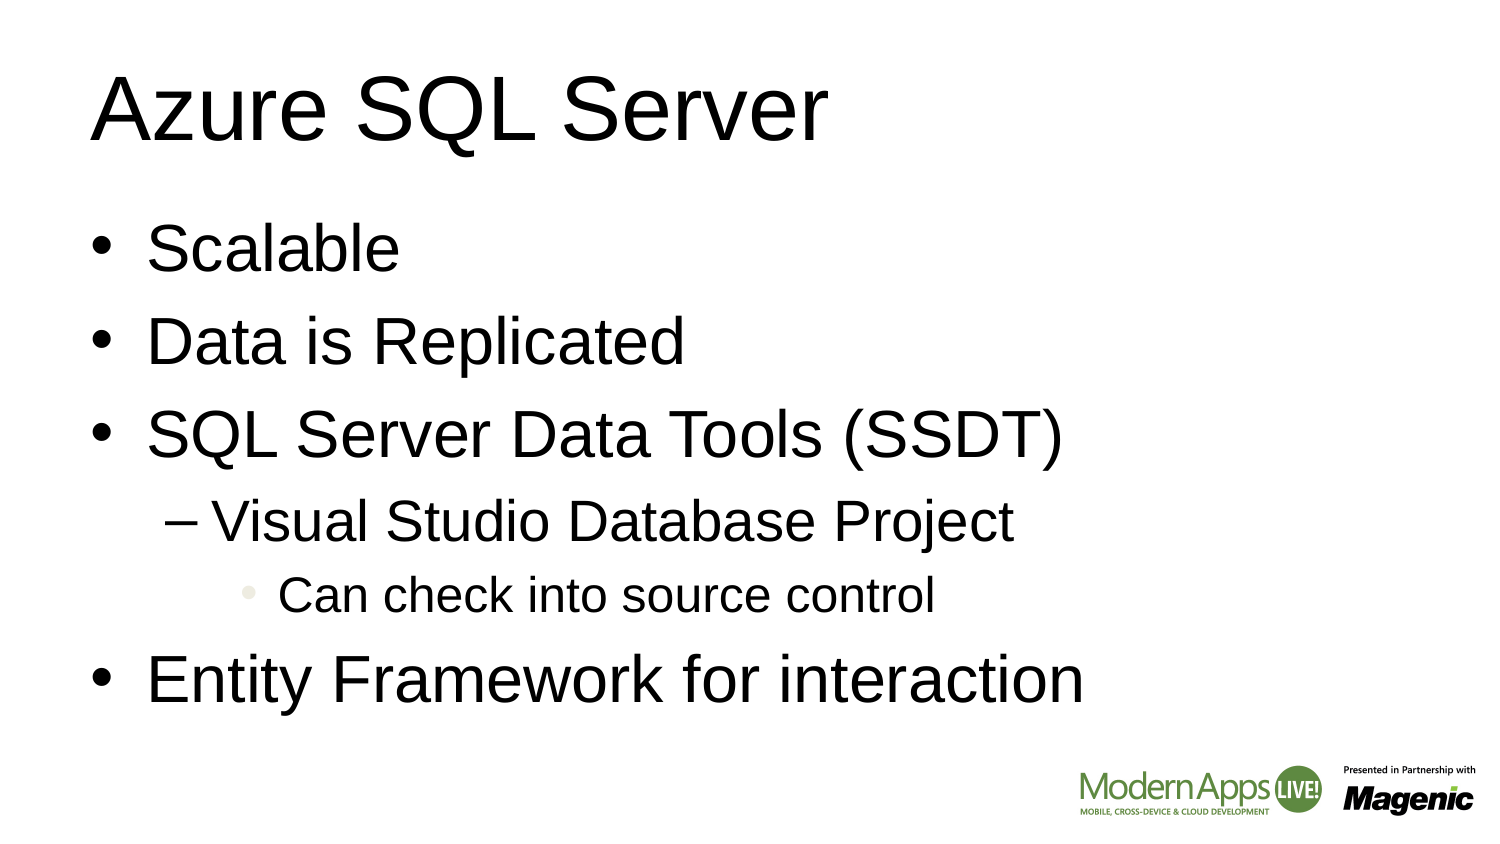

# Azure SQL Server
Scalable
Data is Replicated
SQL Server Data Tools (SSDT)
Visual Studio Database Project
Can check into source control
Entity Framework for interaction